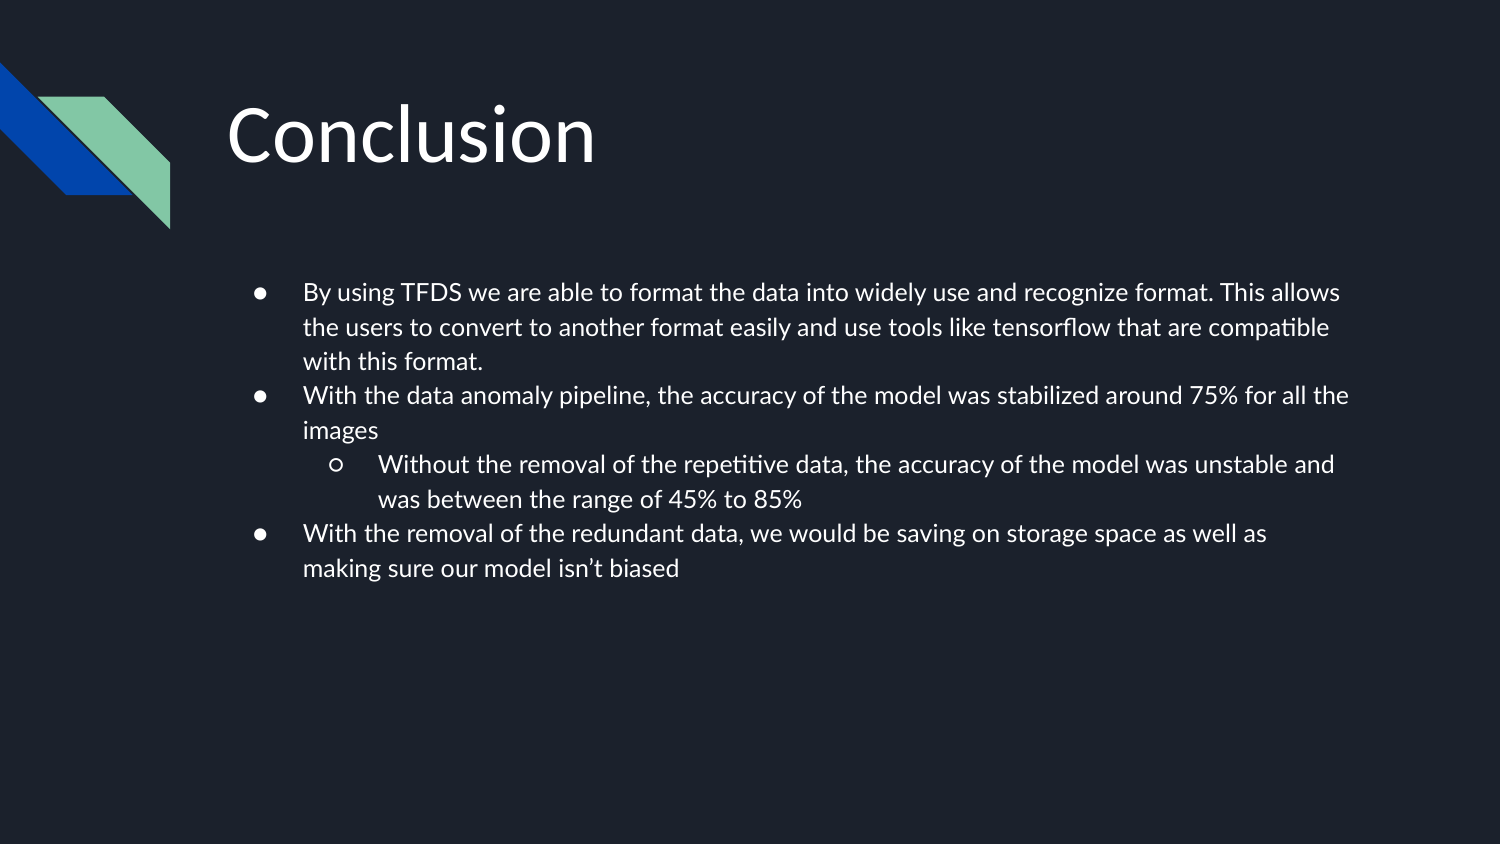

# Conclusion
By using TFDS we are able to format the data into widely use and recognize format. This allows the users to convert to another format easily and use tools like tensorflow that are compatible with this format.
With the data anomaly pipeline, the accuracy of the model was stabilized around 75% for all the images
Without the removal of the repetitive data, the accuracy of the model was unstable and was between the range of 45% to 85%
With the removal of the redundant data, we would be saving on storage space as well as making sure our model isn’t biased